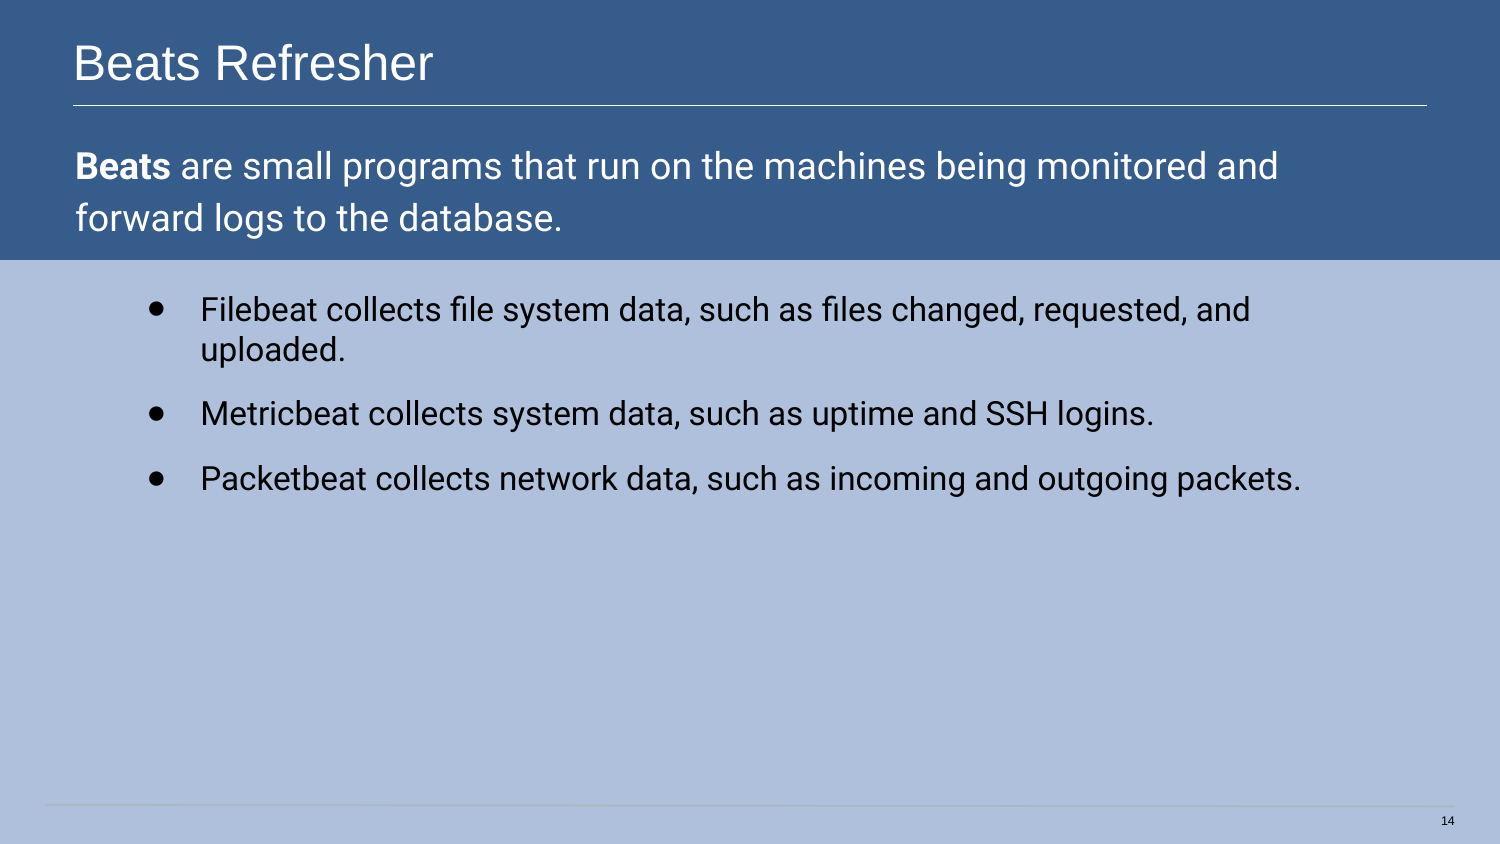

# Beats Refresher

Beats are small programs that run on the machines being monitored and forward logs to the database.

Filebeat collects file system data, such as files changed, requested, and uploaded.
Metricbeat collects system data, such as uptime and SSH logins.
Packetbeat collects network data, such as incoming and outgoing packets.

14